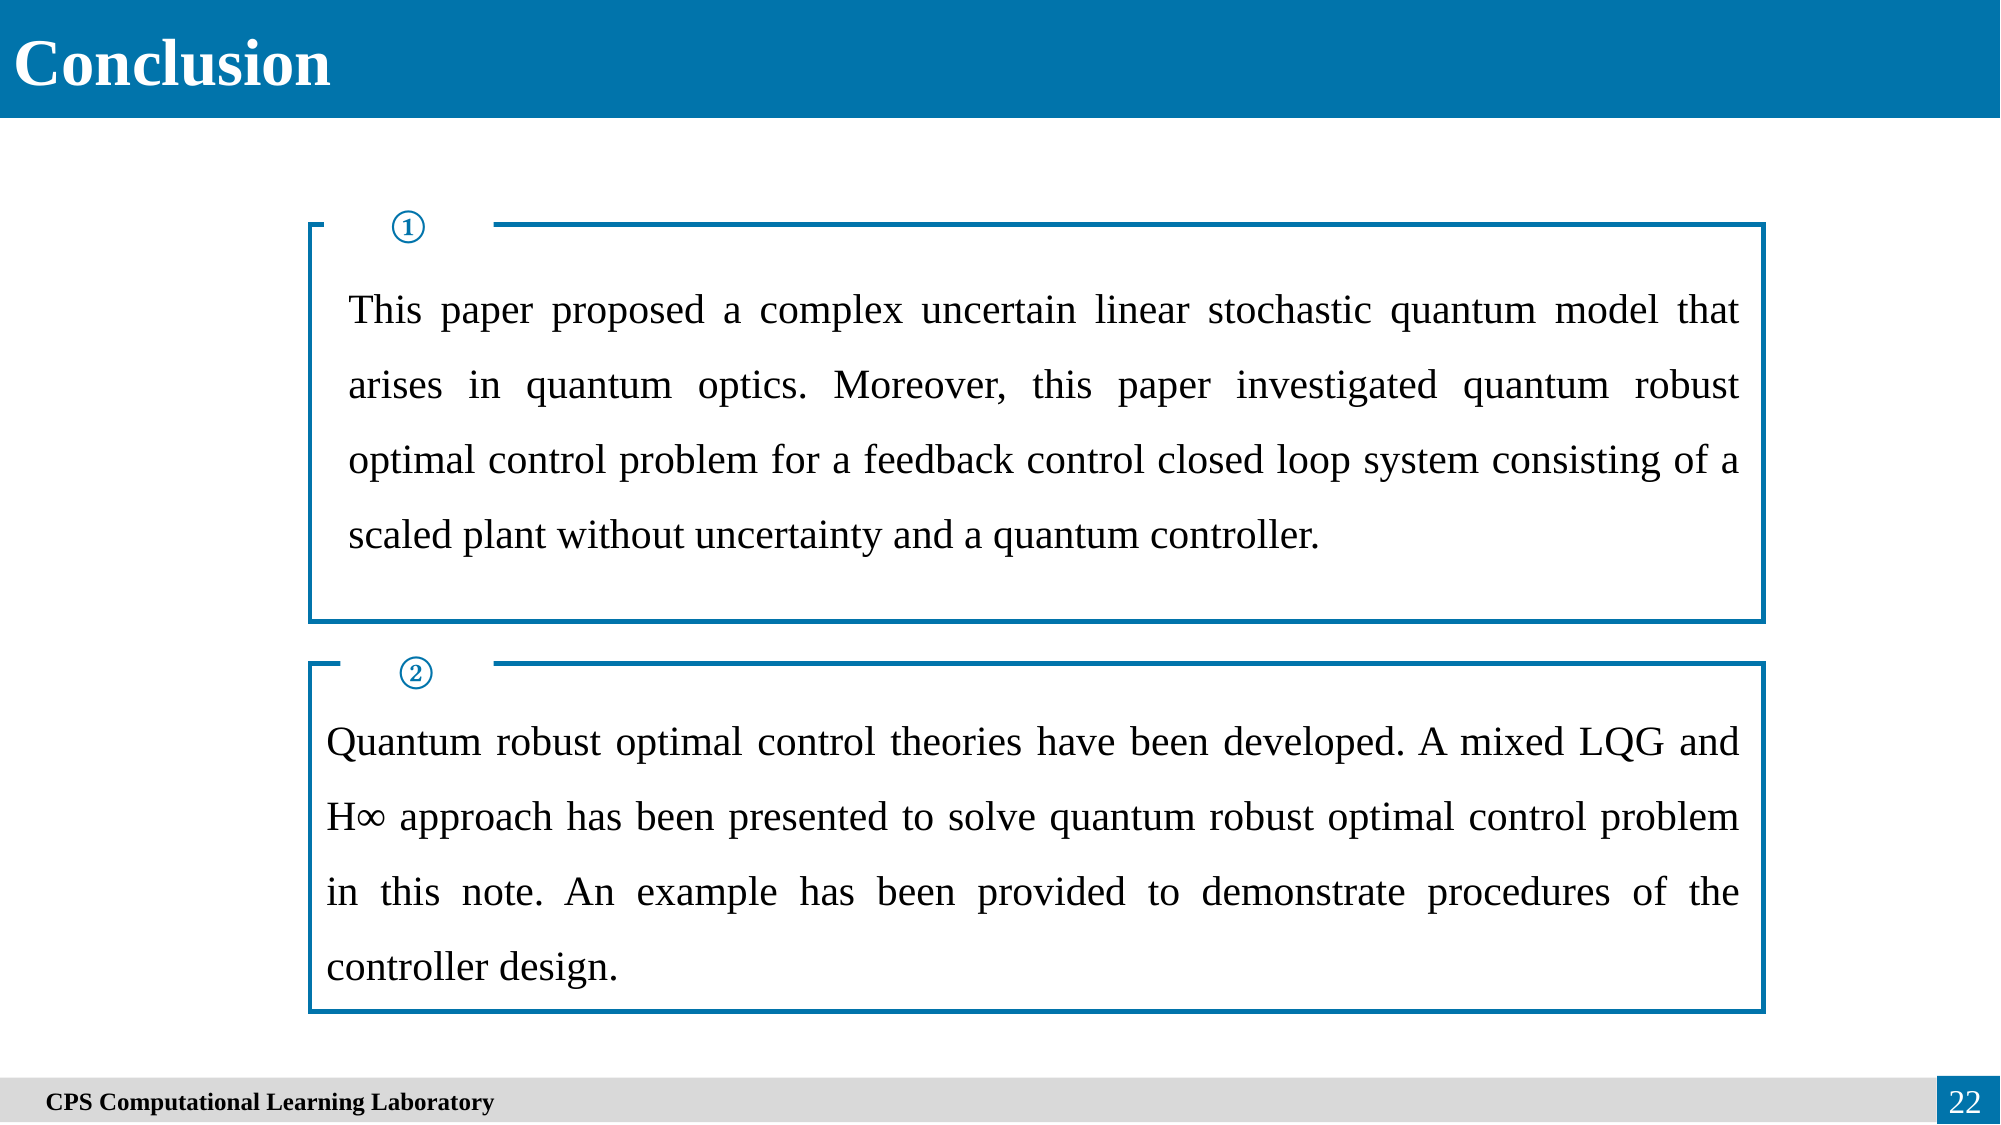

Conclusion
①

This paper proposed a complex uncertain linear stochastic quantum model that arises in quantum optics. Moreover, this paper investigated quantum robust optimal control problem for a feedback control closed loop system consisting of a scaled plant without uncertainty and a quantum controller.
②

Quantum robust optimal control theories have been developed. A mixed LQG and H∞ approach has been presented to solve quantum robust optimal control problem in this note. An example has been provided to demonstrate procedures of the controller design.
22
　CPS Computational Learning Laboratory